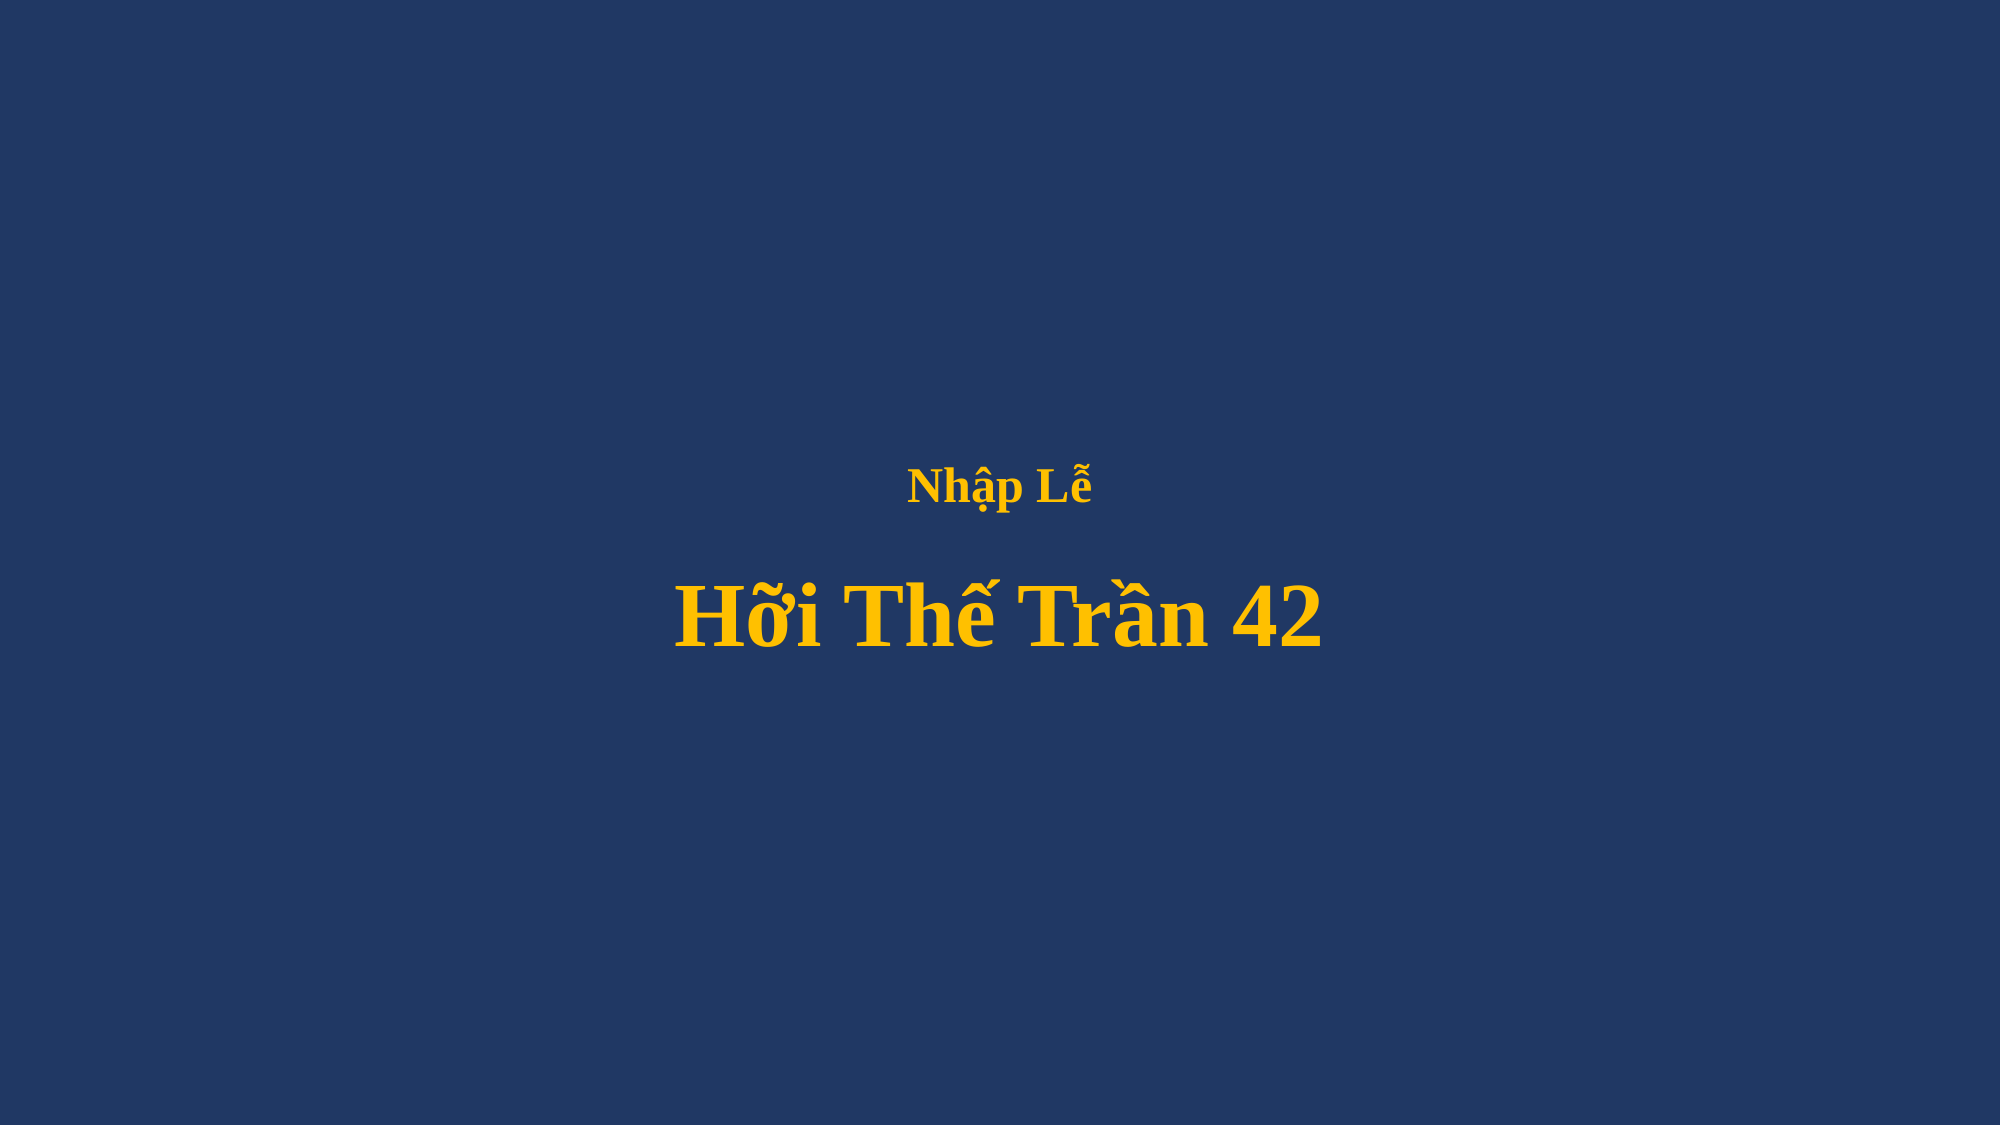

# Nhập Lễ Hỡi Thế Trần 42